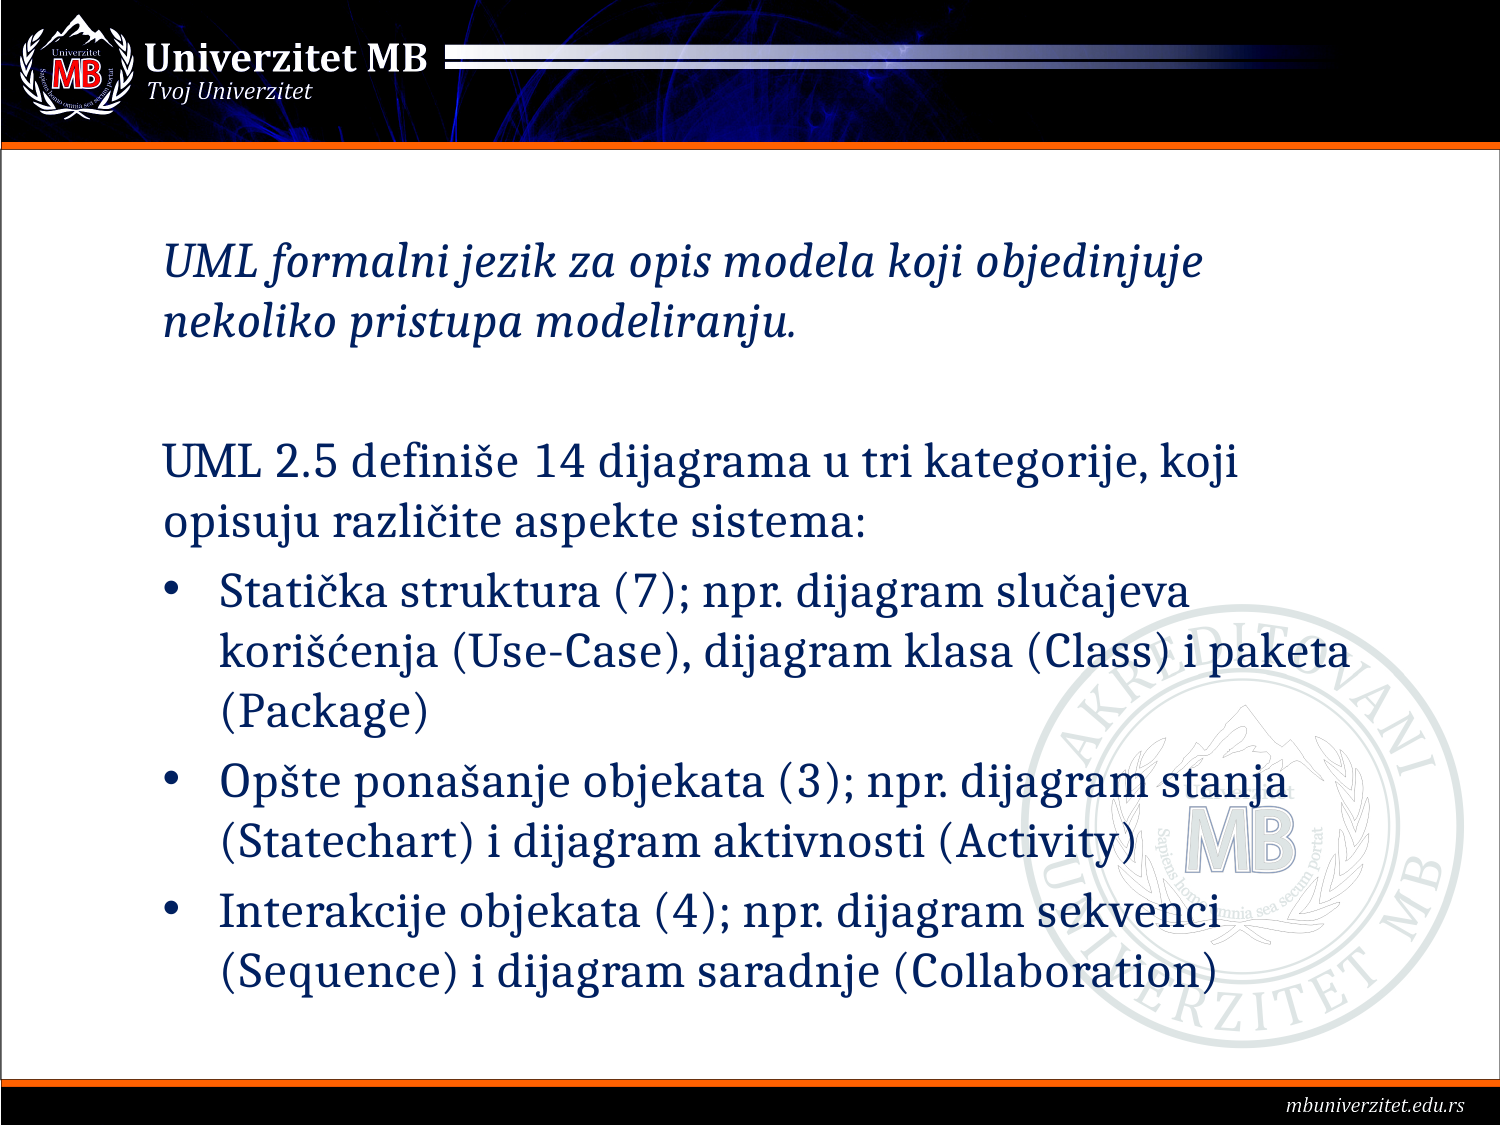

UML formalni jezik za opis modela koji objedinjuje nekoliko pristupa modeliranju.

UML 2.5 definiše 14 dijagrama u tri kategorije, koji opisuju različite aspekte sistema:
Statička struktura (7); npr. dijagram slučajeva korišćenja (Use-Case), dijagram klasa (Class) i paketa (Package)
Opšte ponašanje objekata (3); npr. dijagram stanja (Statechart) i dijagram aktivnosti (Activity)
Interakcije objekata (4); npr. dijagram sekvenci (Sequence) i dijagram saradnje (Collaboration)